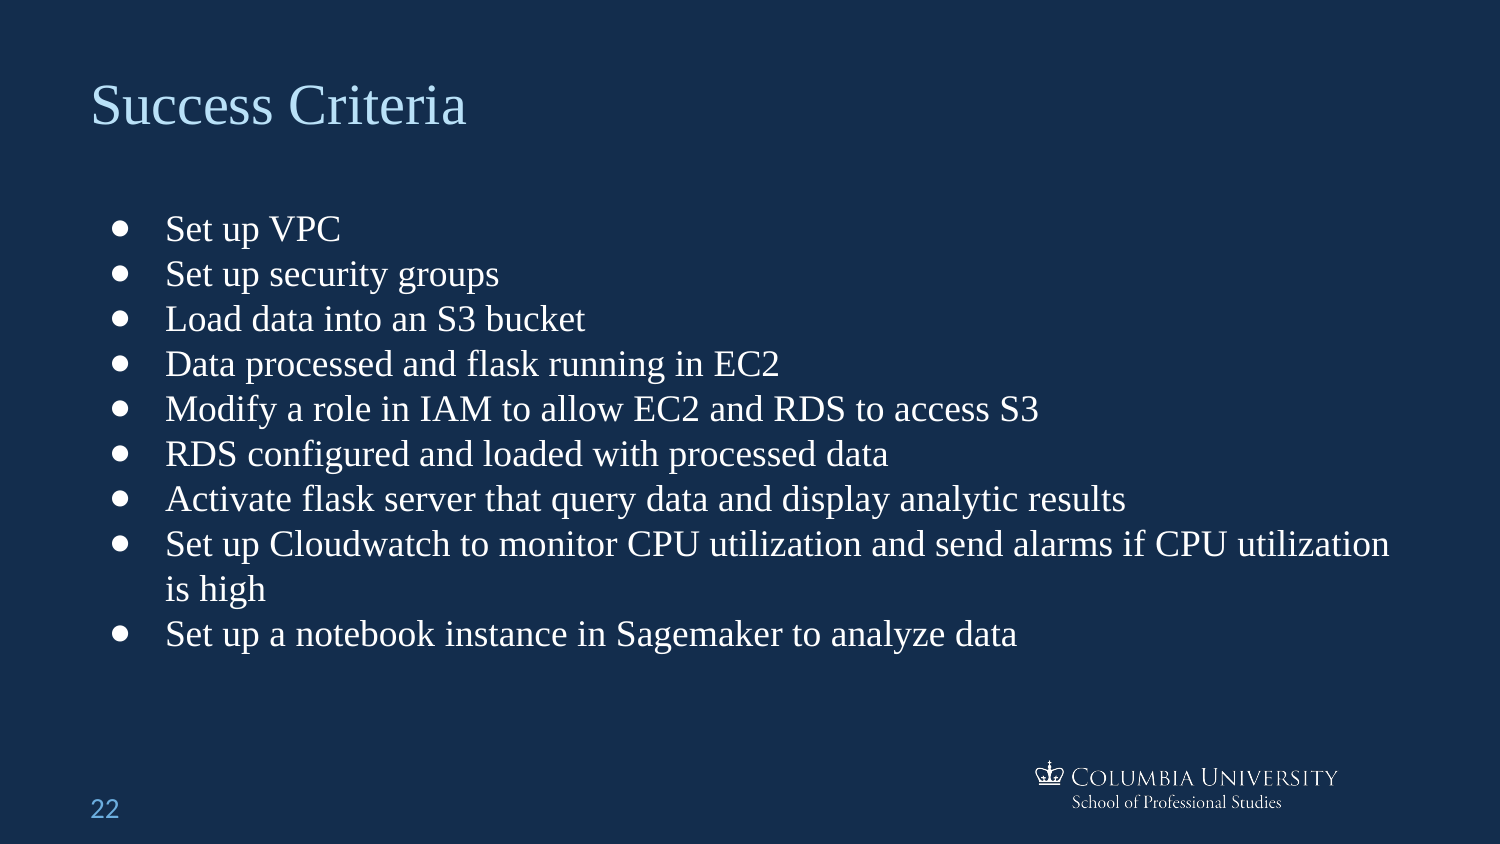

# Success Criteria
Set up VPC
Set up security groups
Load data into an S3 bucket
Data processed and flask running in EC2
Modify a role in IAM to allow EC2 and RDS to access S3
RDS configured and loaded with processed data
Activate flask server that query data and display analytic results
Set up Cloudwatch to monitor CPU utilization and send alarms if CPU utilization is high
Set up a notebook instance in Sagemaker to analyze data

22